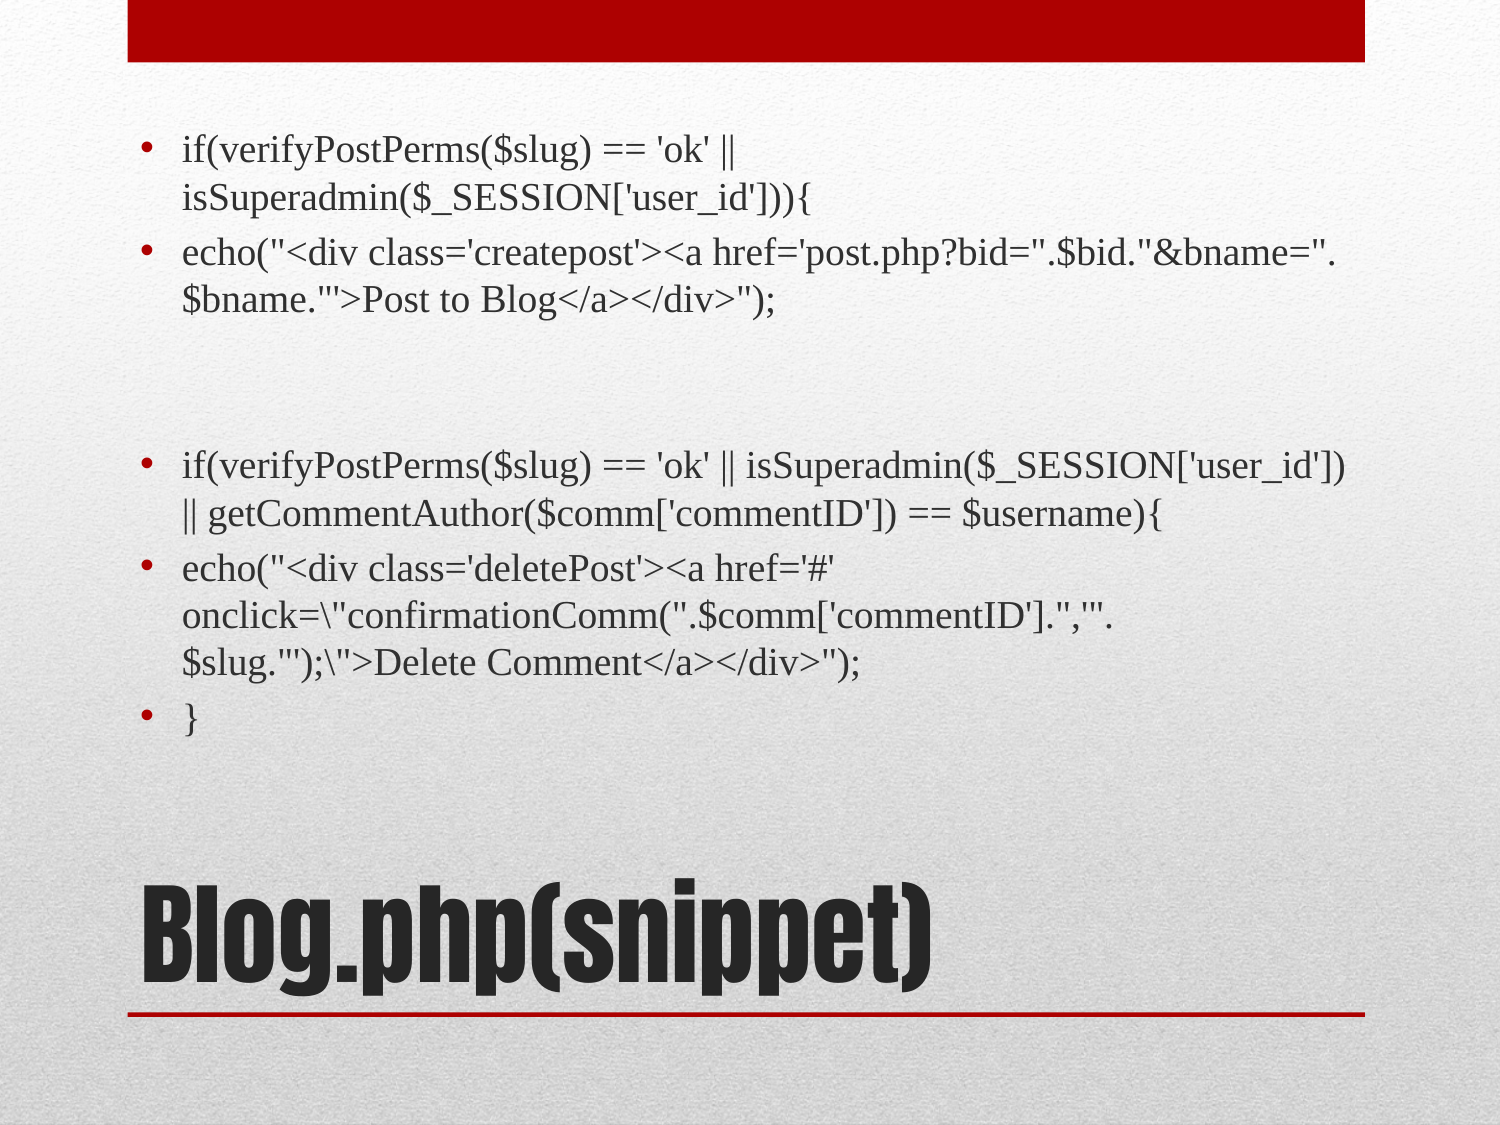

if(verifyPostPerms($slug) == 'ok' || isSuperadmin($_SESSION['user_id'])){
echo("<div class='createpost'><a href='post.php?bid=".$bid."&bname=".$bname."'>Post to Blog</a></div>");

if(verifyPostPerms($slug) == 'ok' || isSuperadmin($_SESSION['user_id']) || getCommentAuthor($comm['commentID']) == $username){
echo("<div class='deletePost'><a href='#' onclick=\"confirmationComm(".$comm['commentID'].",'".$slug."');\">Delete Comment</a></div>");
}
# Blog.php(snippet)